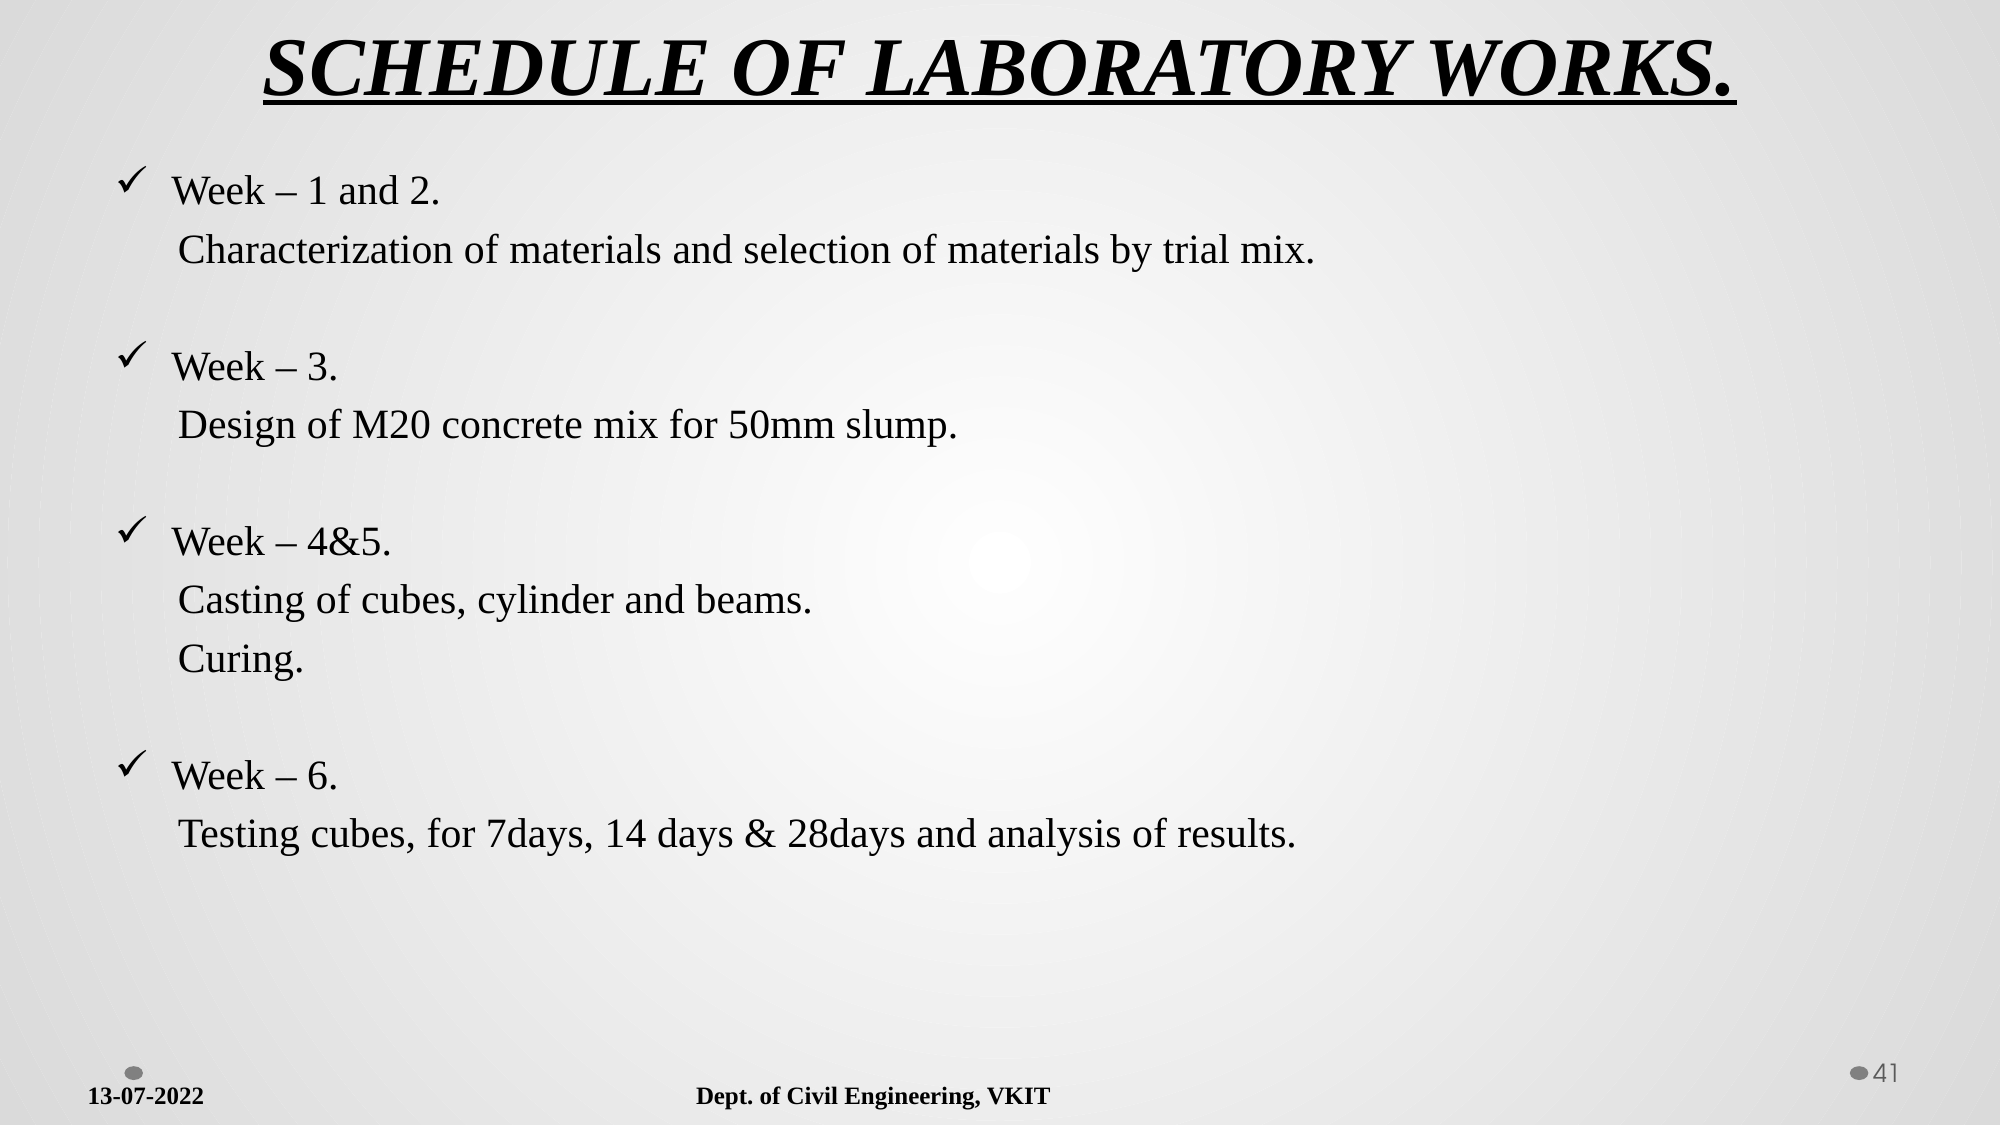

# SCHEDULE OF LABORATORY WORKS.
Week – 1 and 2.
      Characterization of materials and selection of materials by trial mix.

Week – 3.
      Design of M20 concrete mix for 50mm slump.

Week – 4&5.
      Casting of cubes, cylinder and beams.
      Curing.

Week – 6.
      Testing cubes, for 7days, 14 days & 28days and analysis of results.
41
13-07-2022
Dept. of Civil Engineering, VKIT